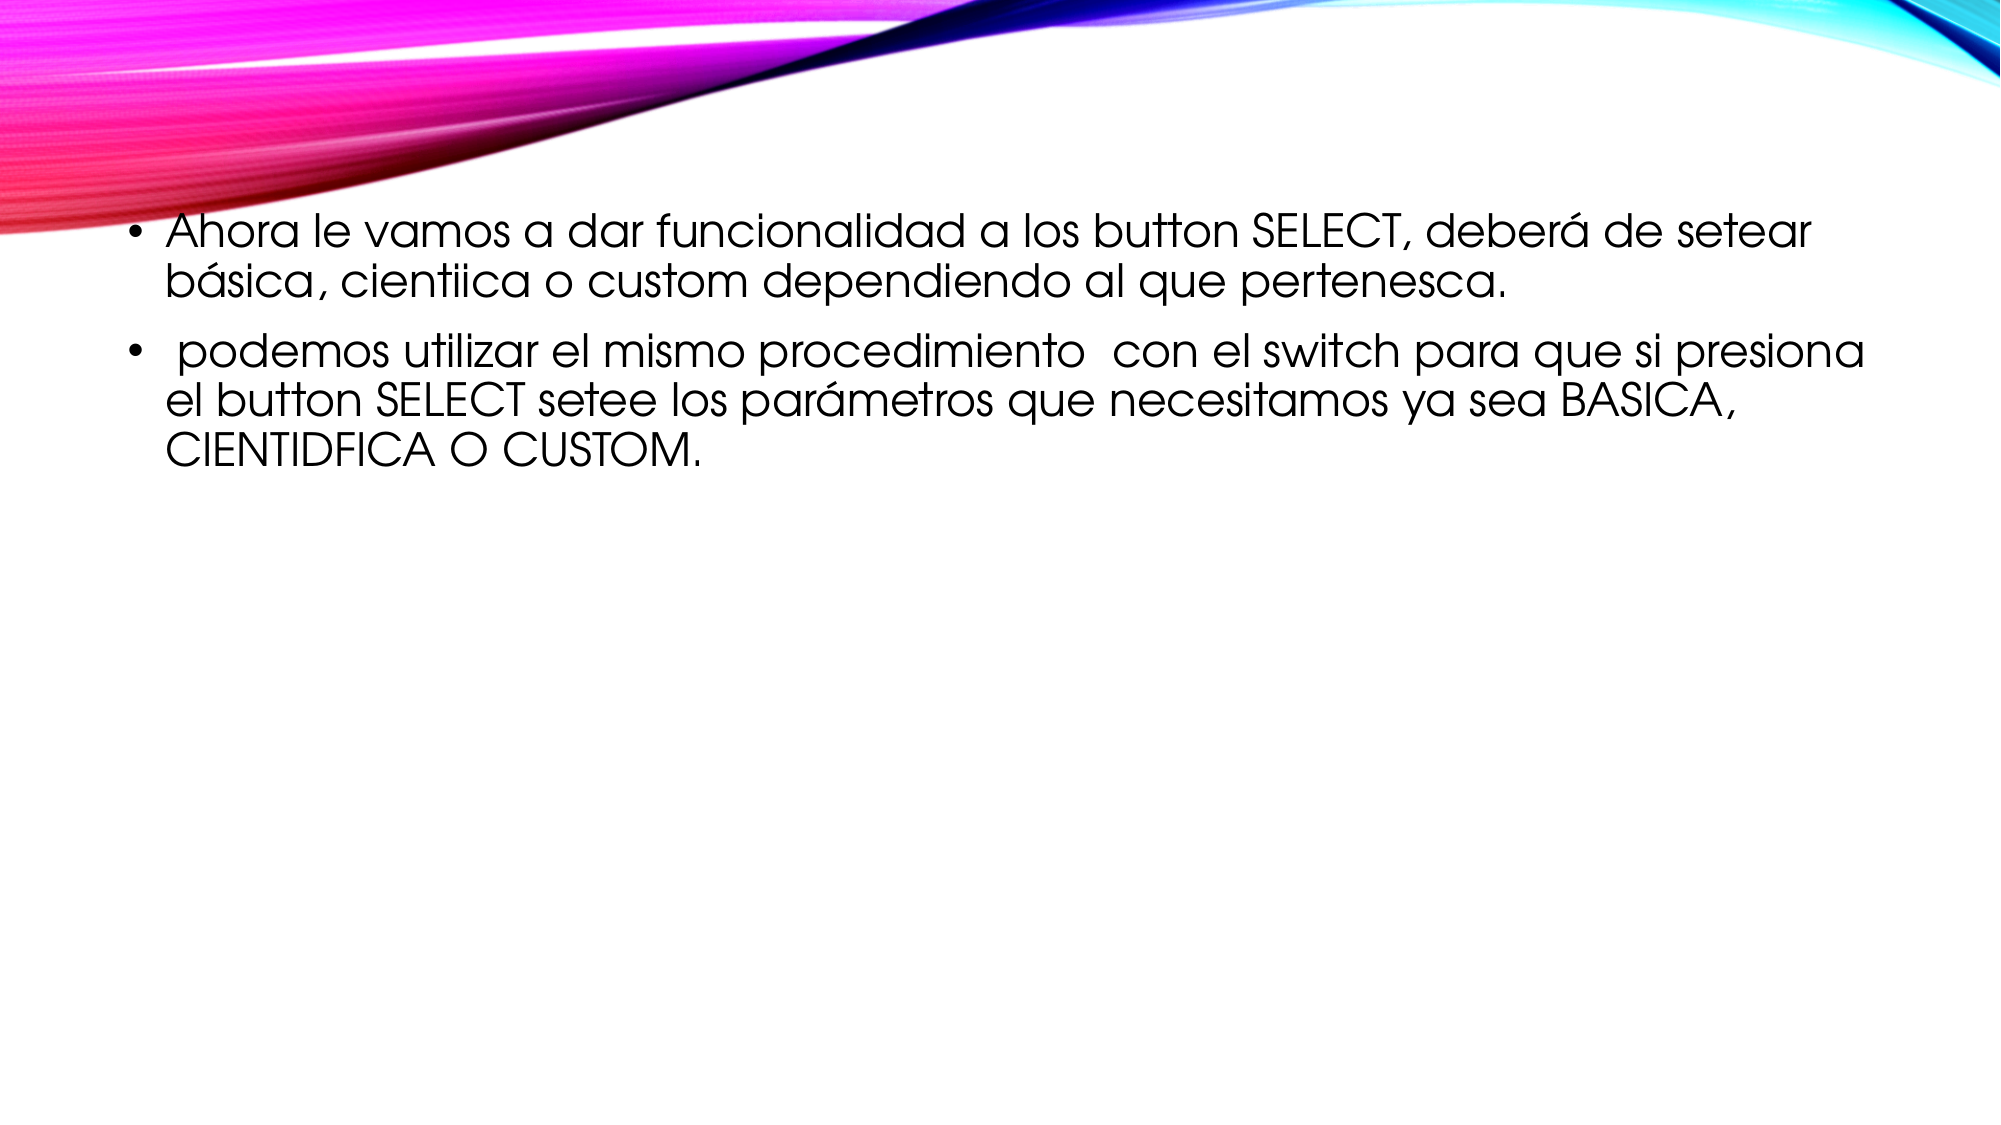

Ahora le vamos a dar funcionalidad a los button SELECT, deberá de setear básica, cientiica o custom dependiendo al que pertenesca.
 podemos utilizar el mismo procedimiento  con el switch para que si presiona el button SELECT setee los parámetros que necesitamos ya sea BASICA, CIENTIDFICA O CUSTOM.